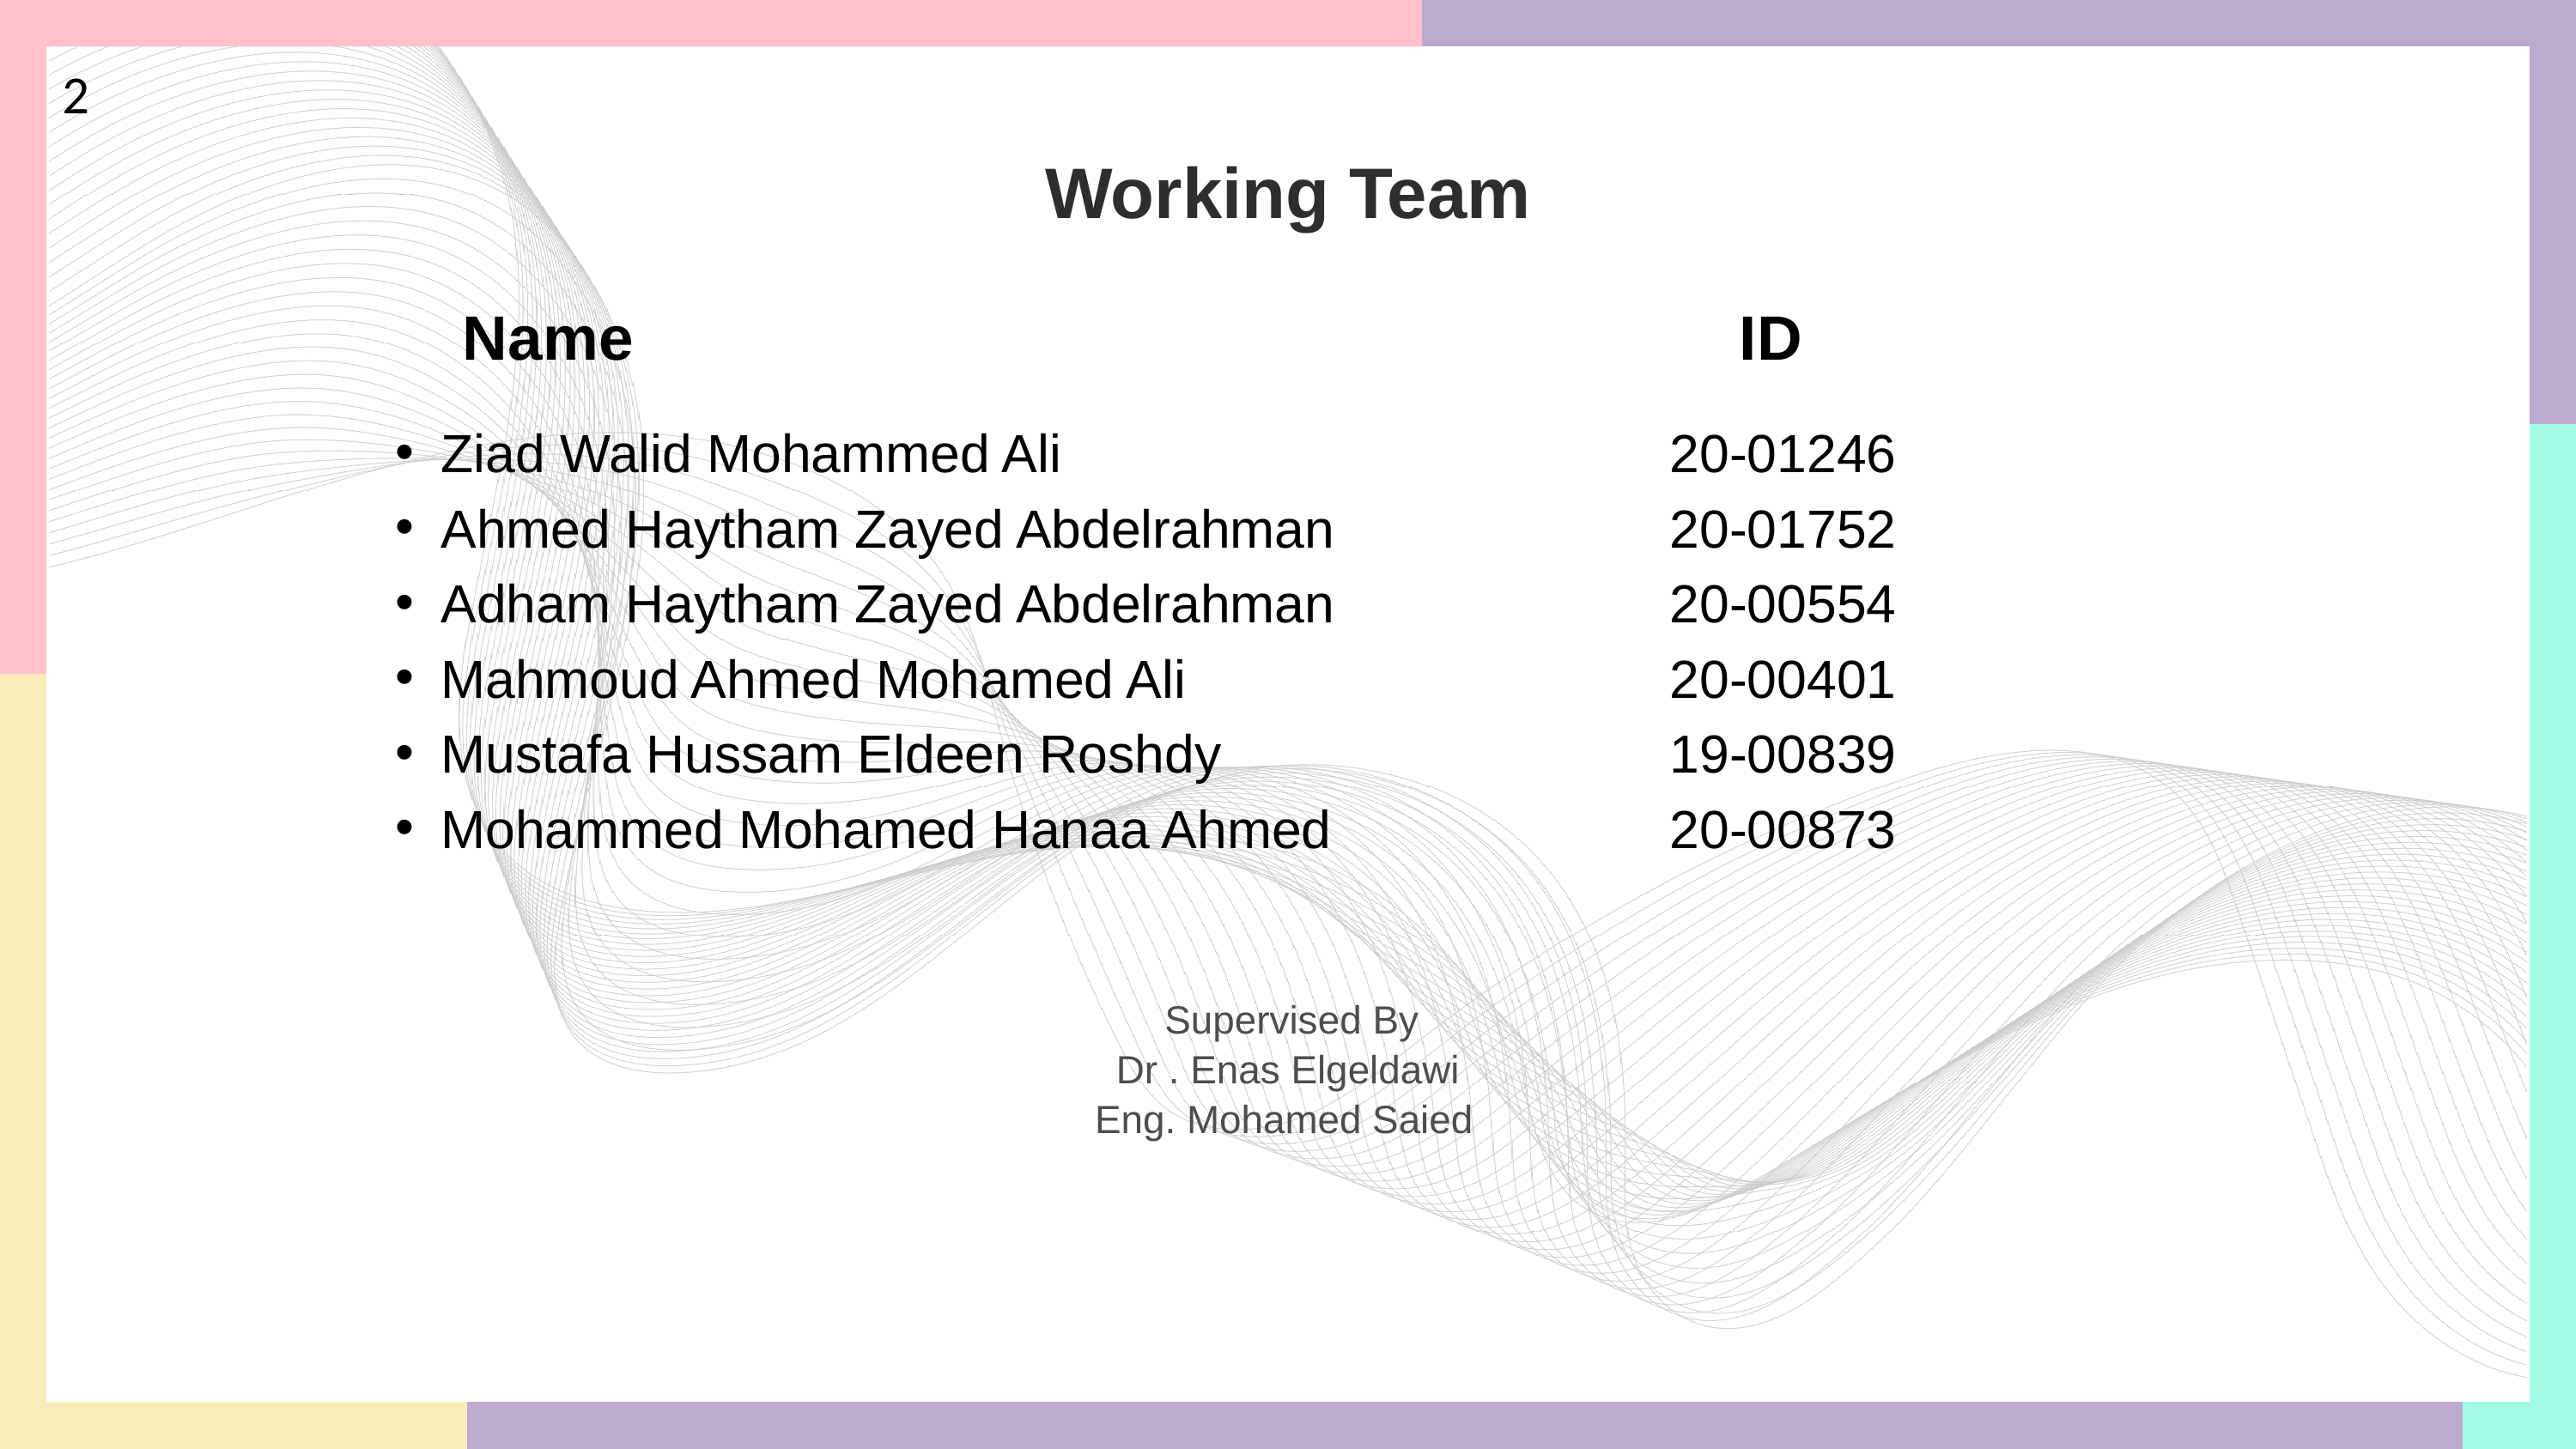

2
Working Team
Name
ID
Ziad Walid Mohammed Ali
Ahmed Haytham Zayed Abdelrahman
Adham Haytham Zayed Abdelrahman
Mahmoud Ahmed Mohamed Ali
Mustafa Hussam Eldeen Roshdy
Mohammed Mohamed Hanaa Ahmed
20-01246
20-01752
20-00554
20-00401
19-00839
20-00873

Supervised By
Dr . Enas Elgeldawi
Eng. Mohamed Saied